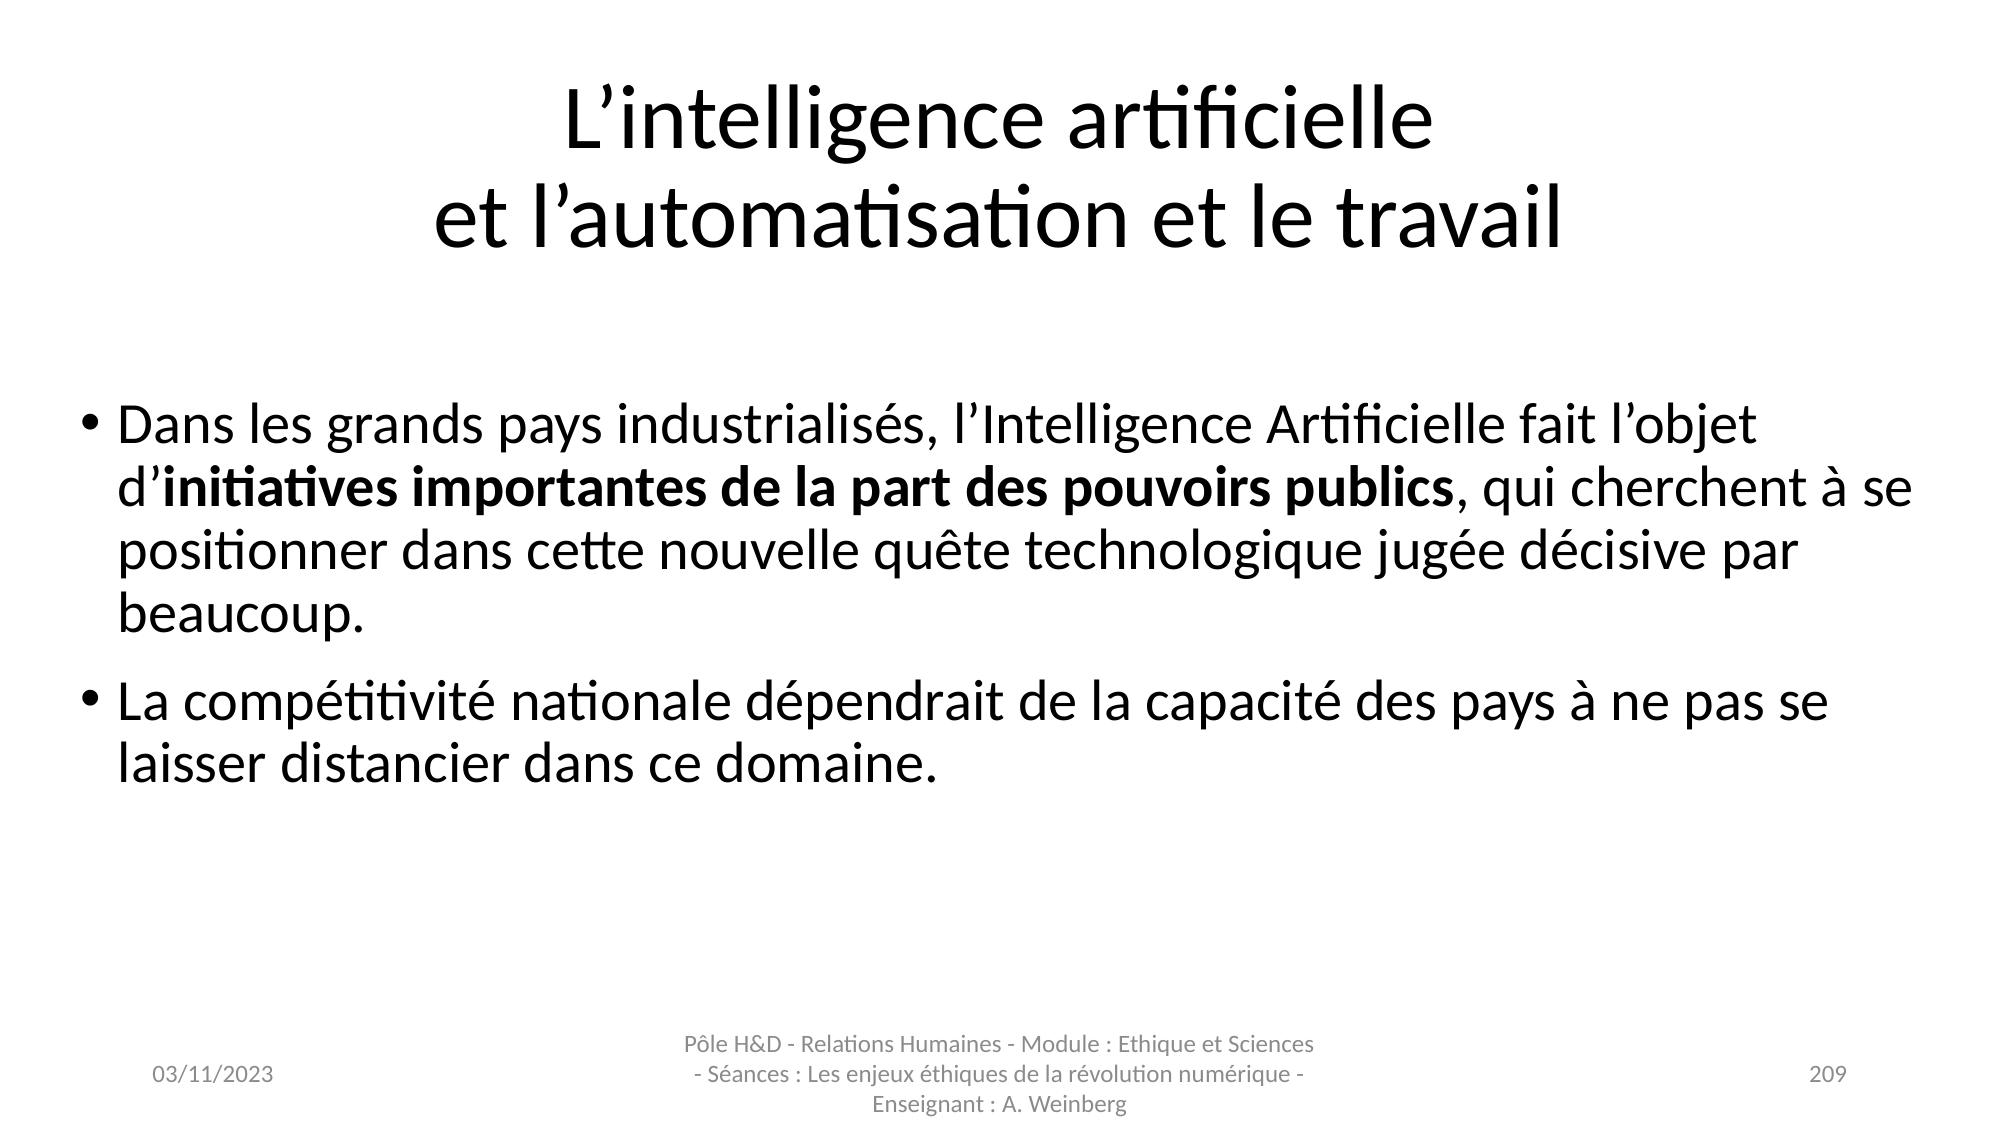

# L’intelligence artificielle et l’automatisation et le travail
Dans les grands pays industrialisés, l’Intelligence Artificielle fait l’objet d’initiatives importantes de la part des pouvoirs publics, qui cherchent à se positionner dans cette nouvelle quête technologique jugée décisive par beaucoup.
La compétitivité nationale dépendrait de la capacité des pays à ne pas se laisser distancier dans ce domaine.

03/11/2023
Pôle H&D - Relations Humaines - Module : Ethique et Sciences - Séances : Les enjeux éthiques de la révolution numérique - Enseignant : A. Weinberg
209